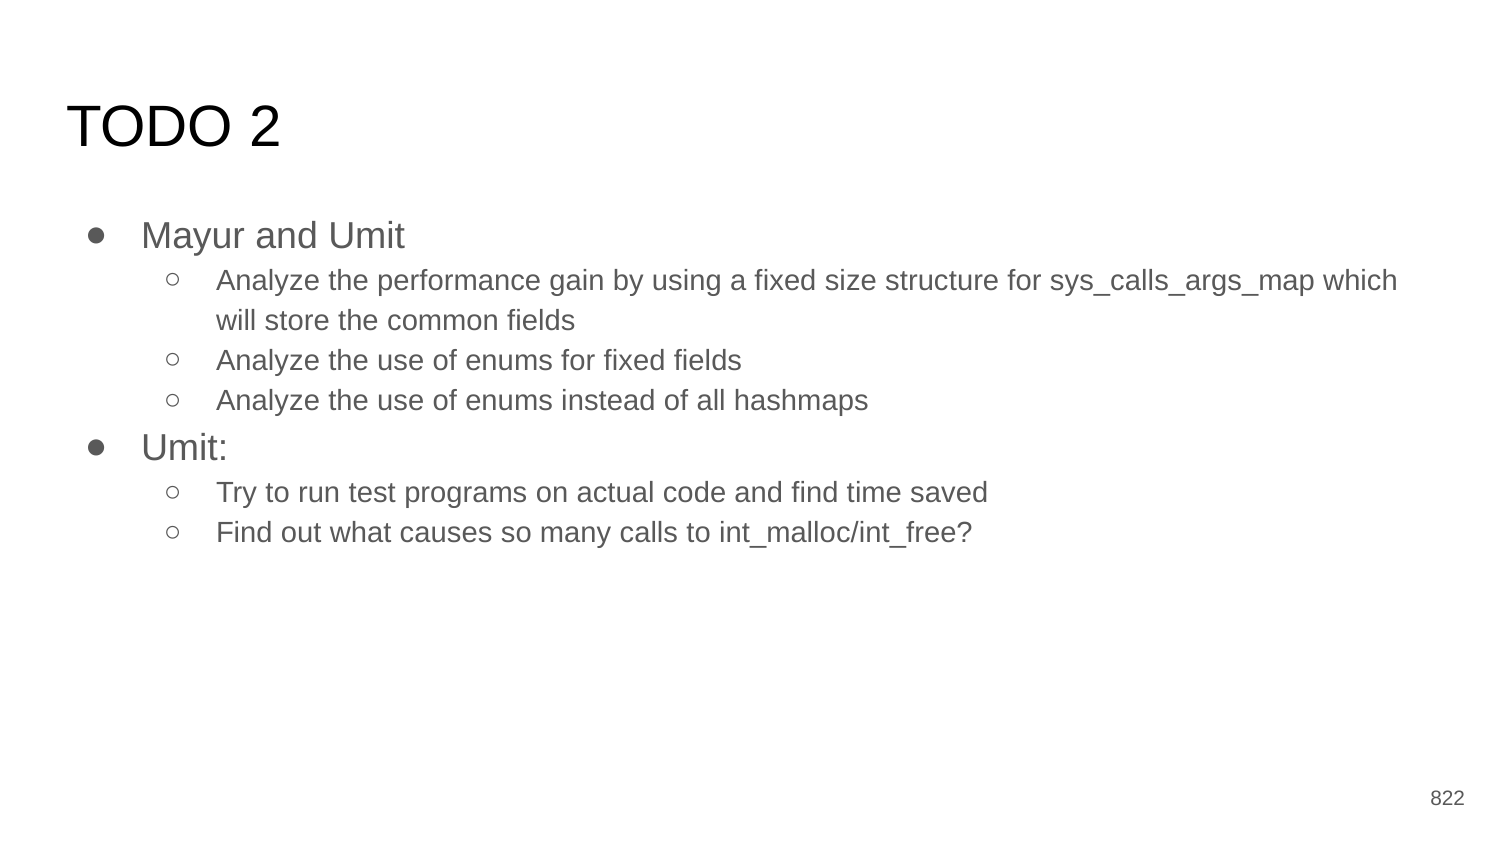

# TODO 2
Mayur and Umit
Analyze the performance gain by using a fixed size structure for sys_calls_args_map which will store the common fields
Analyze the use of enums for fixed fields
Analyze the use of enums instead of all hashmaps
Umit:
Try to run test programs on actual code and find time saved
Find out what causes so many calls to int_malloc/int_free?

822